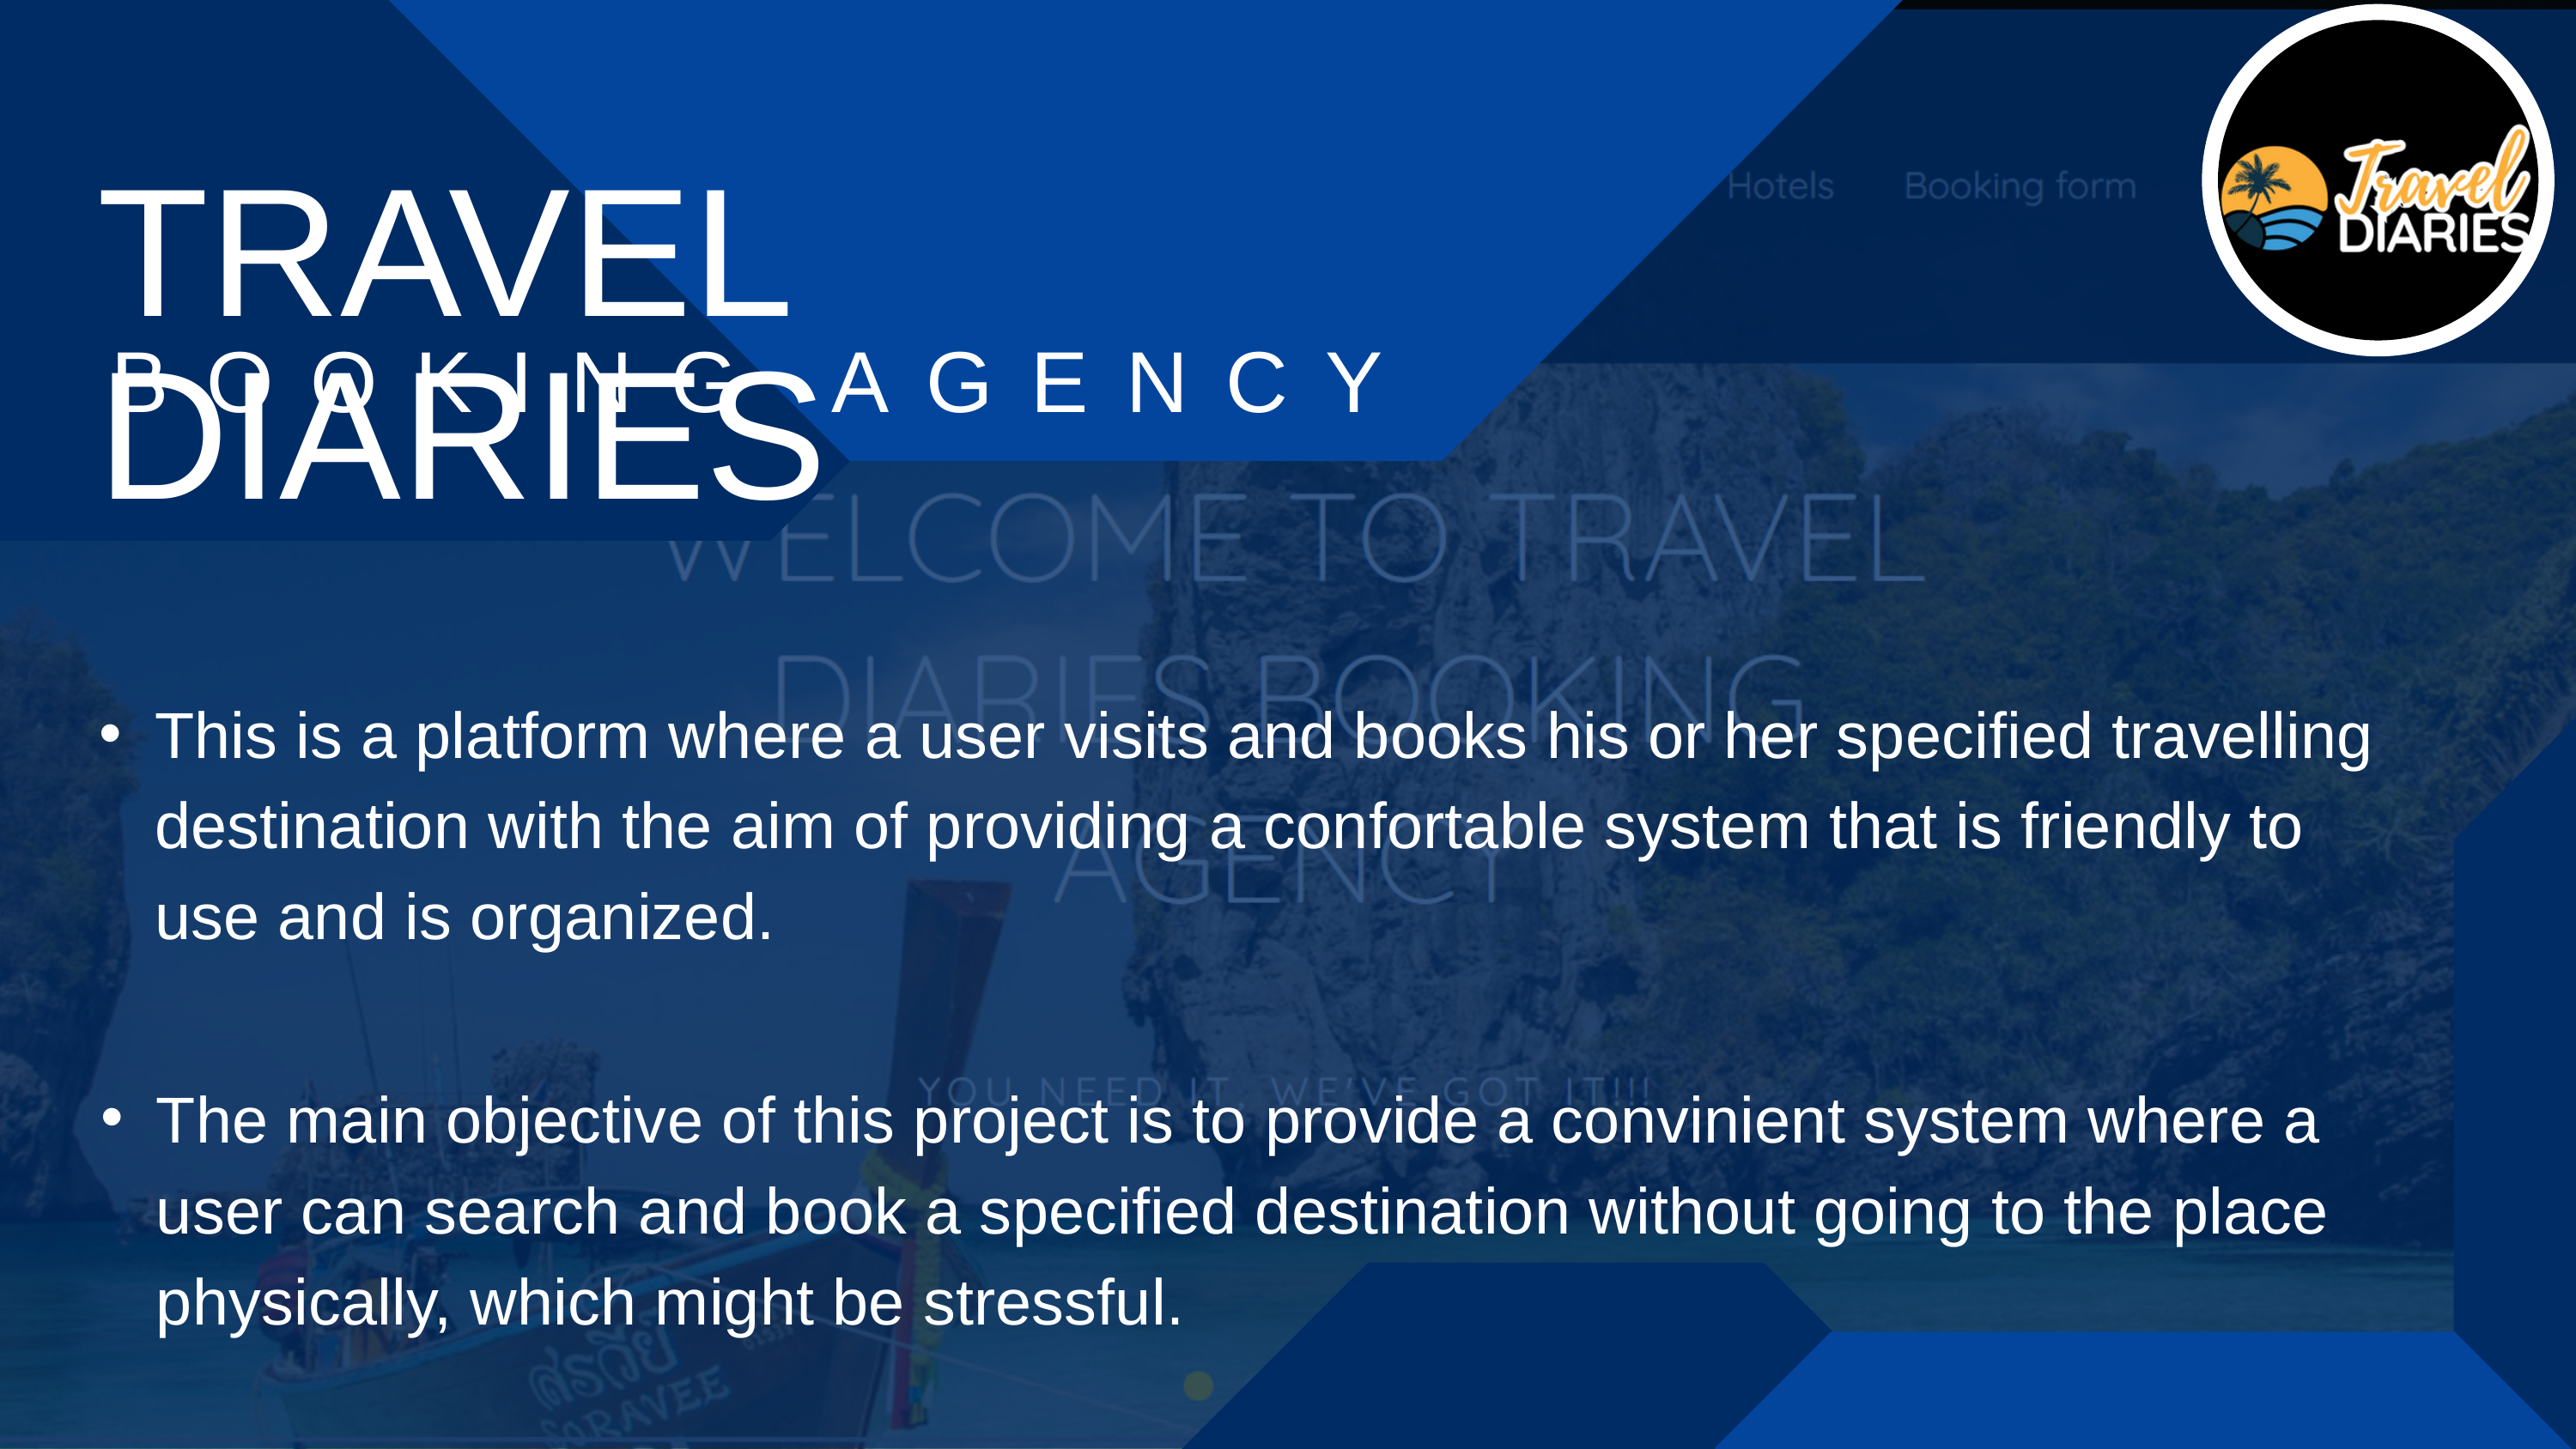

TRAVEL DIARIES
BOOKING AGENCY
This is a platform where a user visits and books his or her specified travelling destination with the aim of providing a confortable system that is friendly to use and is organized.

The main objective of this project is to provide a convinient system where a user can search and book a specified destination without going to the place physically, which might be stressful.